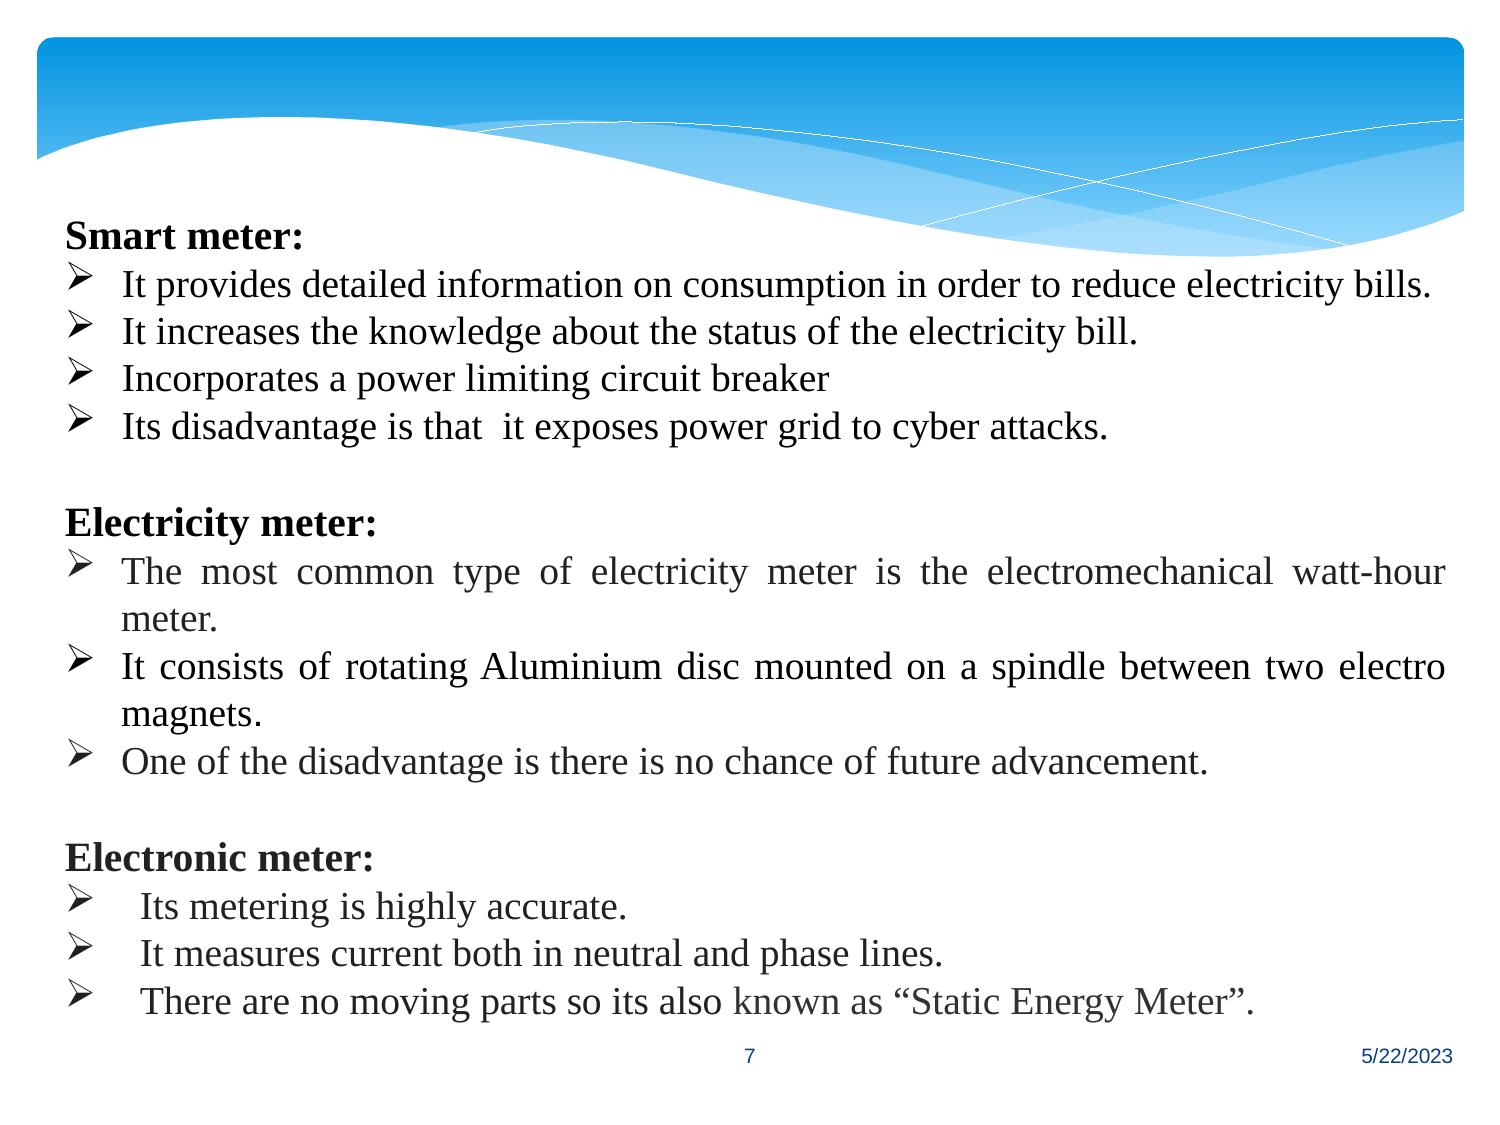

Smart meter:
It provides detailed information on consumption in order to reduce electricity bills.
It increases the knowledge about the status of the electricity bill.
Incorporates a power limiting circuit breaker
Its disadvantage is that  it exposes power grid to cyber attacks.

Electricity meter:
The most common type of electricity meter is the electromechanical watt-hour meter.
It consists of rotating Aluminium disc mounted on a spindle between two electro magnets.
One of the disadvantage is there is no chance of future advancement.

Electronic meter:
Its metering is highly accurate.
It measures current both in neutral and phase lines.
There are no moving parts so its also known as “Static Energy Meter”.

7
5/22/2023